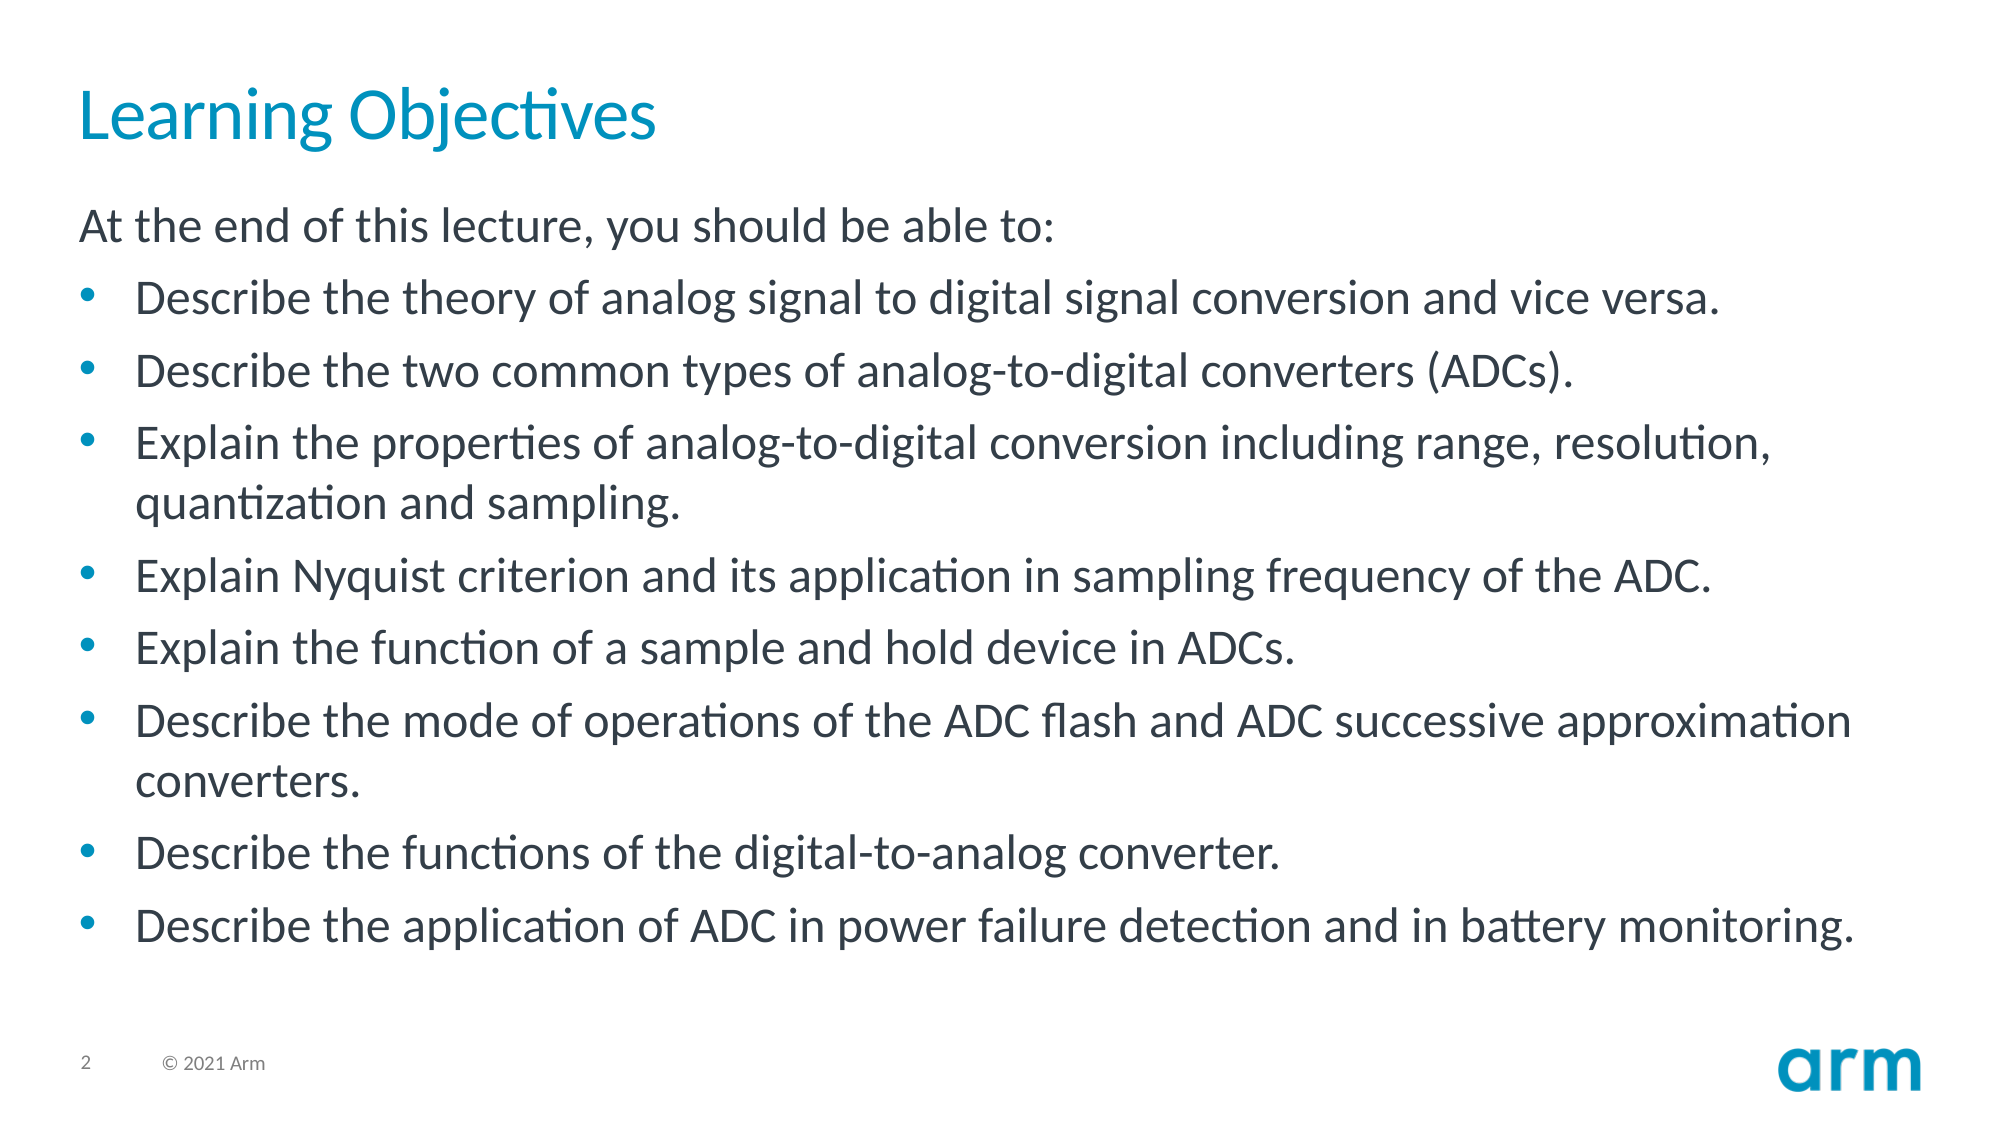

# Learning Objectives
At the end of this lecture, you should be able to:
Describe the theory of analog signal to digital signal conversion and vice versa.
Describe the two common types of analog-to-digital converters (ADCs).
Explain the properties of analog-to-digital conversion including range, resolution, quantization and sampling.
Explain Nyquist criterion and its application in sampling frequency of the ADC.
Explain the function of a sample and hold device in ADCs.
Describe the mode of operations of the ADC flash and ADC successive approximation converters.
Describe the functions of the digital-to-analog converter.
Describe the application of ADC in power failure detection and in battery monitoring.